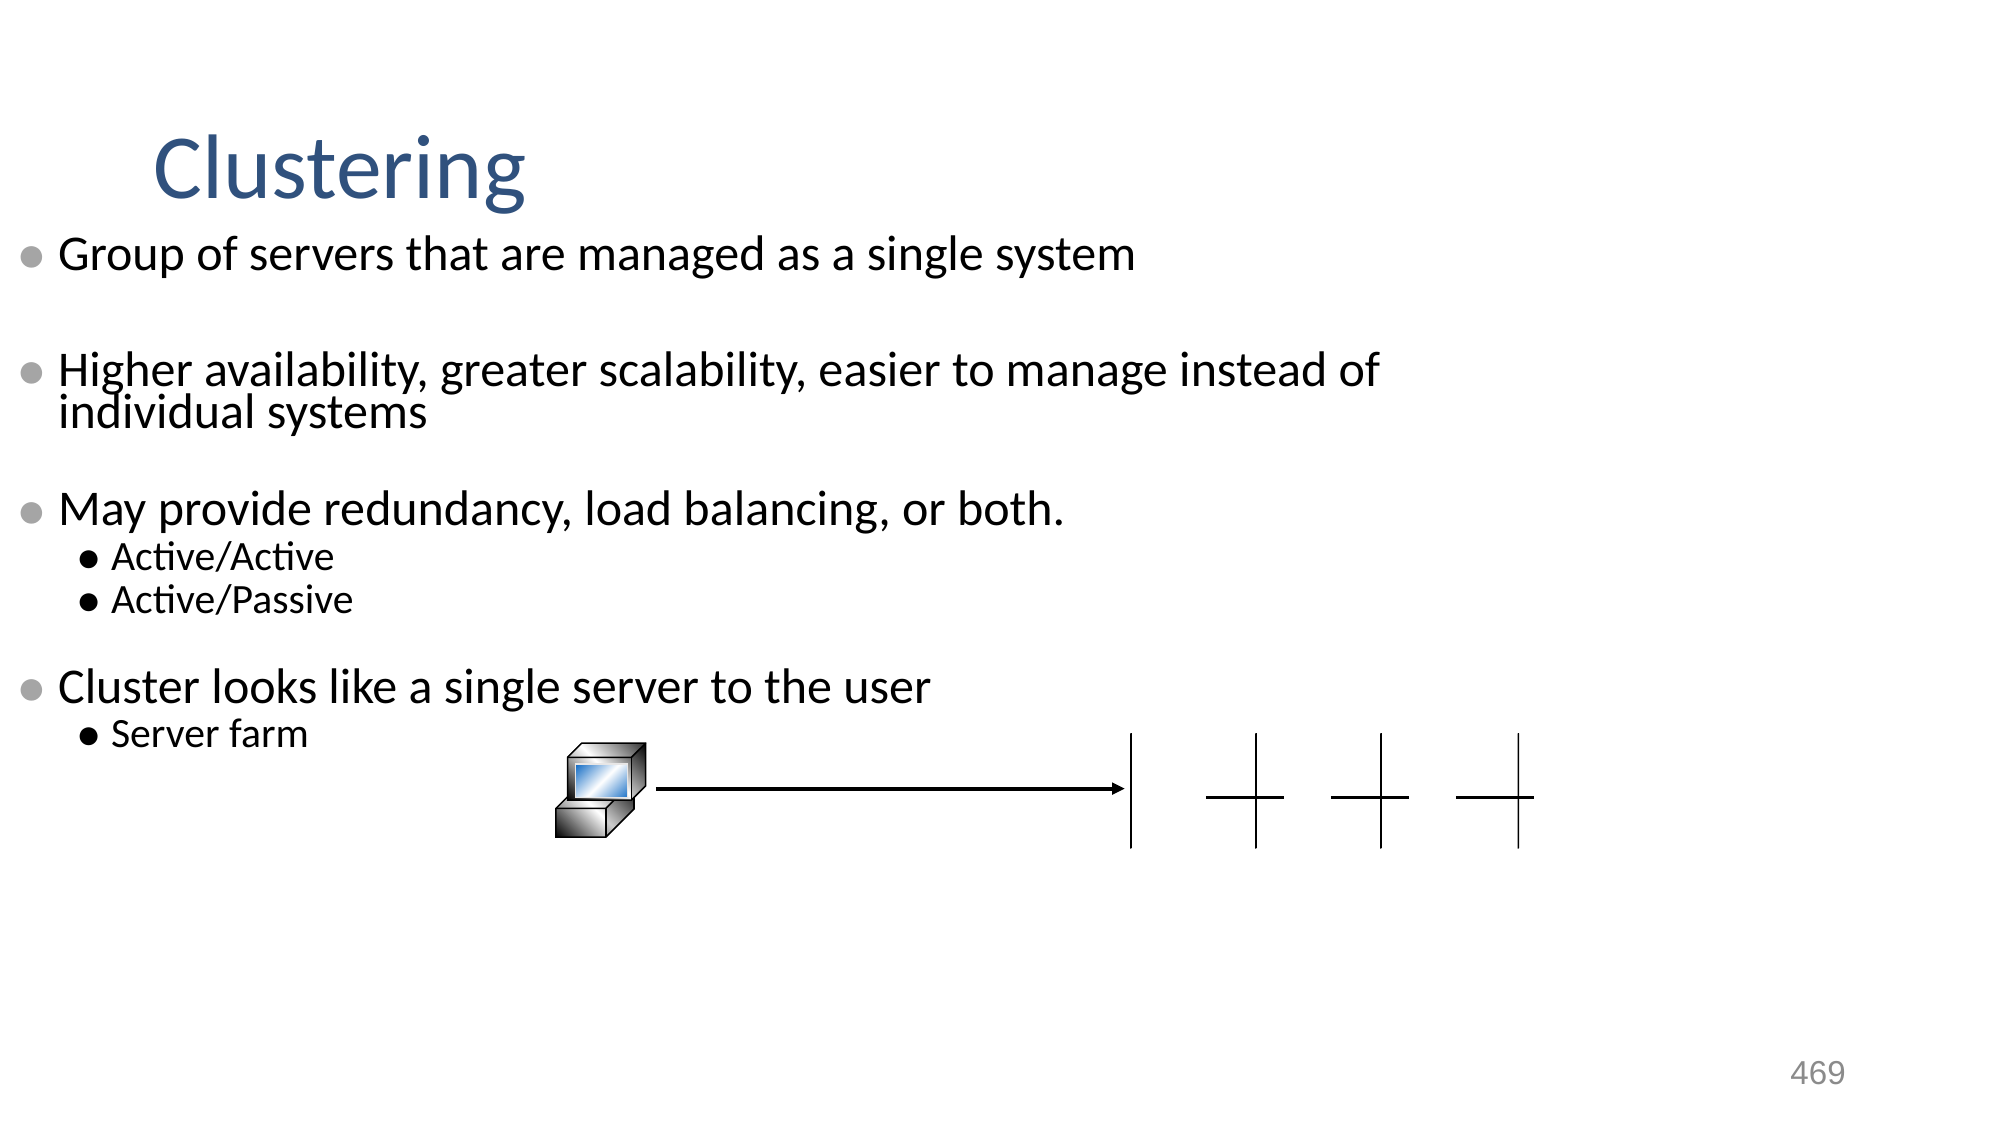

# Clustering
Group of servers that are managed as a single system
Higher availability, greater scalability, easier to manage instead of individual systems
May provide redundancy, load balancing, or both.
Active/Active
Active/Passive
Cluster looks like a single server to the user
Server farm

469